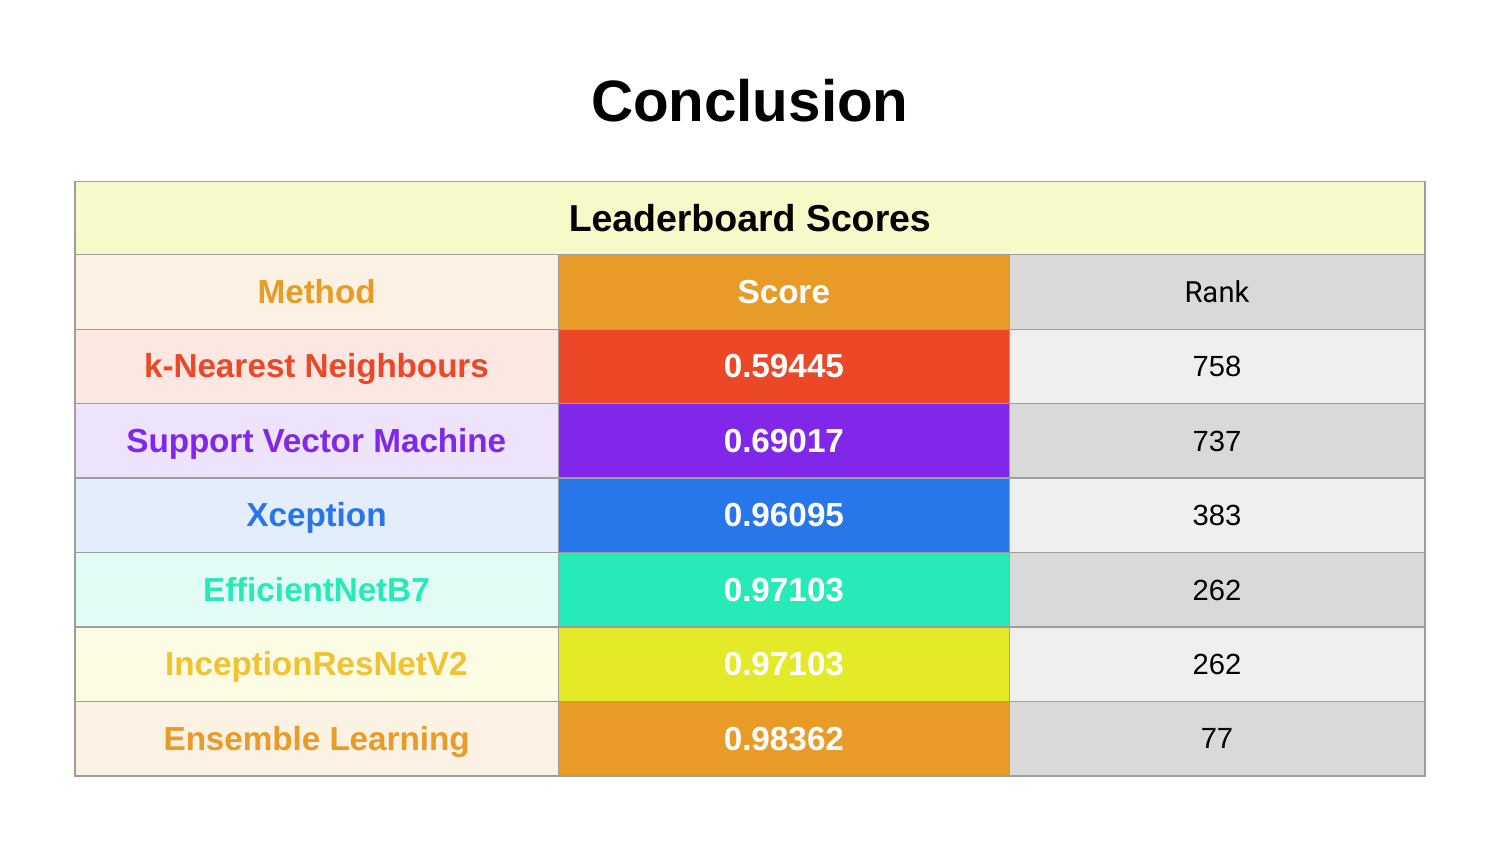

# Conclusion
| Leaderboard Scores |  |  |
| --- | --- | --- |
| Method | Score | Rank |
| k-Nearest Neighbours | 0.59445 | 758 |
| Support Vector Machine | 0.69017 | 737 |
| Xception | 0.96095 | 383 |
| EfficientNetB7 | 0.97103 | 262 |
| InceptionResNetV2 | 0.97103 | 262 |
| Ensemble Learning | 0.98362 | 77 |